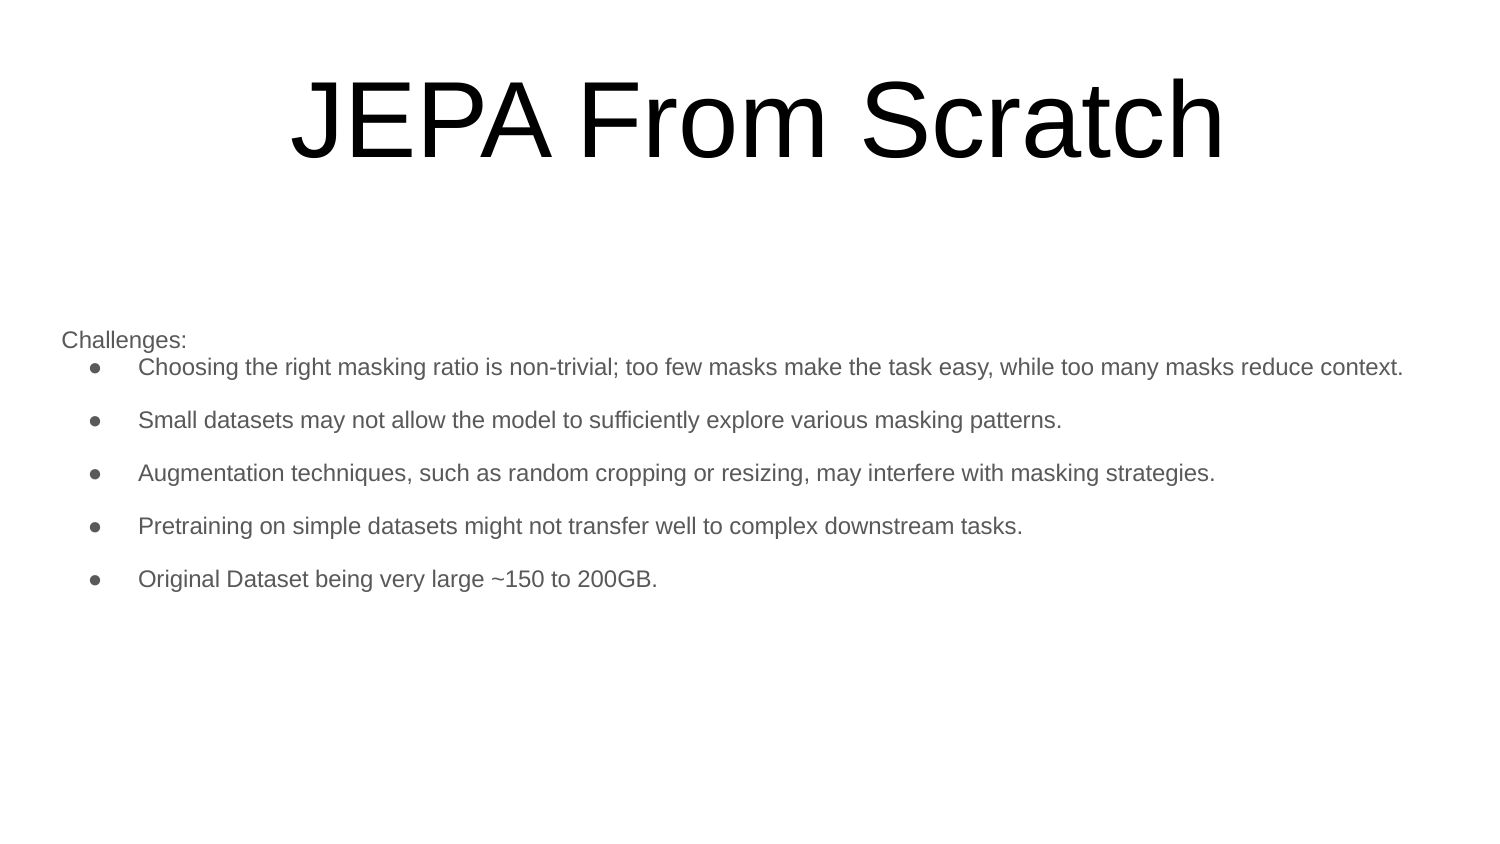

# JEPA From Scratch
Challenges:
Choosing the right masking ratio is non-trivial; too few masks make the task easy, while too many masks reduce context.

Small datasets may not allow the model to sufficiently explore various masking patterns.

Augmentation techniques, such as random cropping or resizing, may interfere with masking strategies.

Pretraining on simple datasets might not transfer well to complex downstream tasks.

Original Dataset being very large ~150 to 200GB.